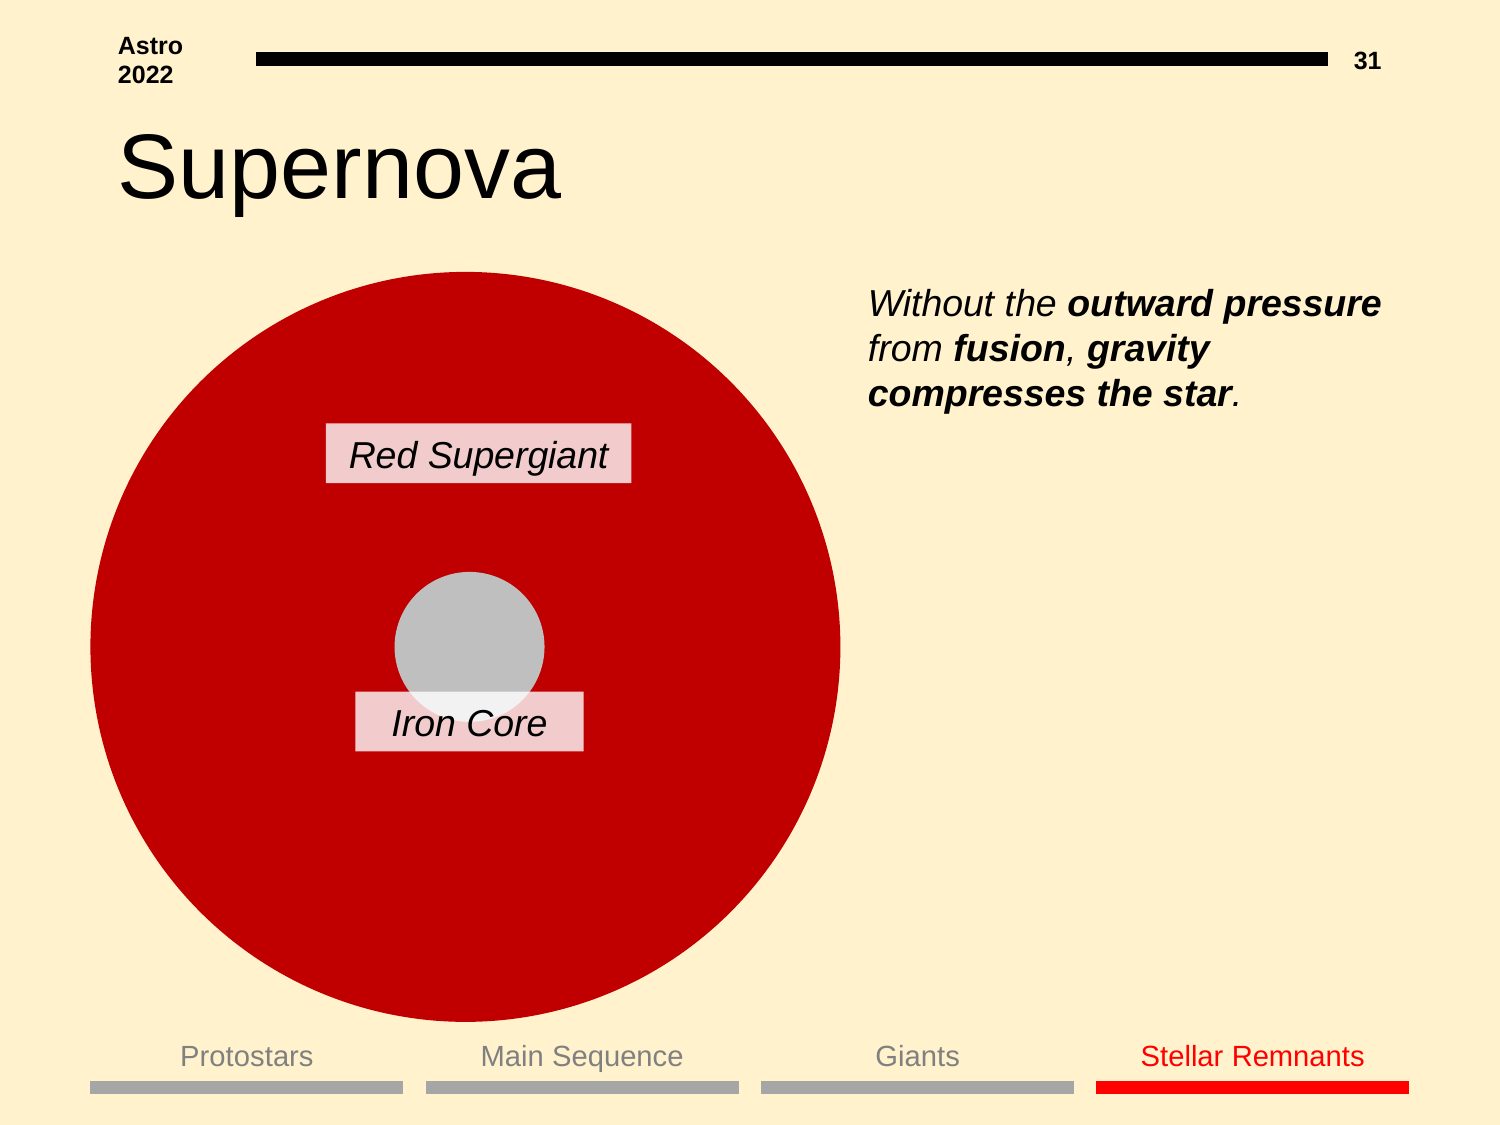

# Supernova

Without the outward pressure from fusion, gravity compresses the star.
Red Supergiant

Iron Core
Protostars
Main Sequence
Giants
Stellar Remnants